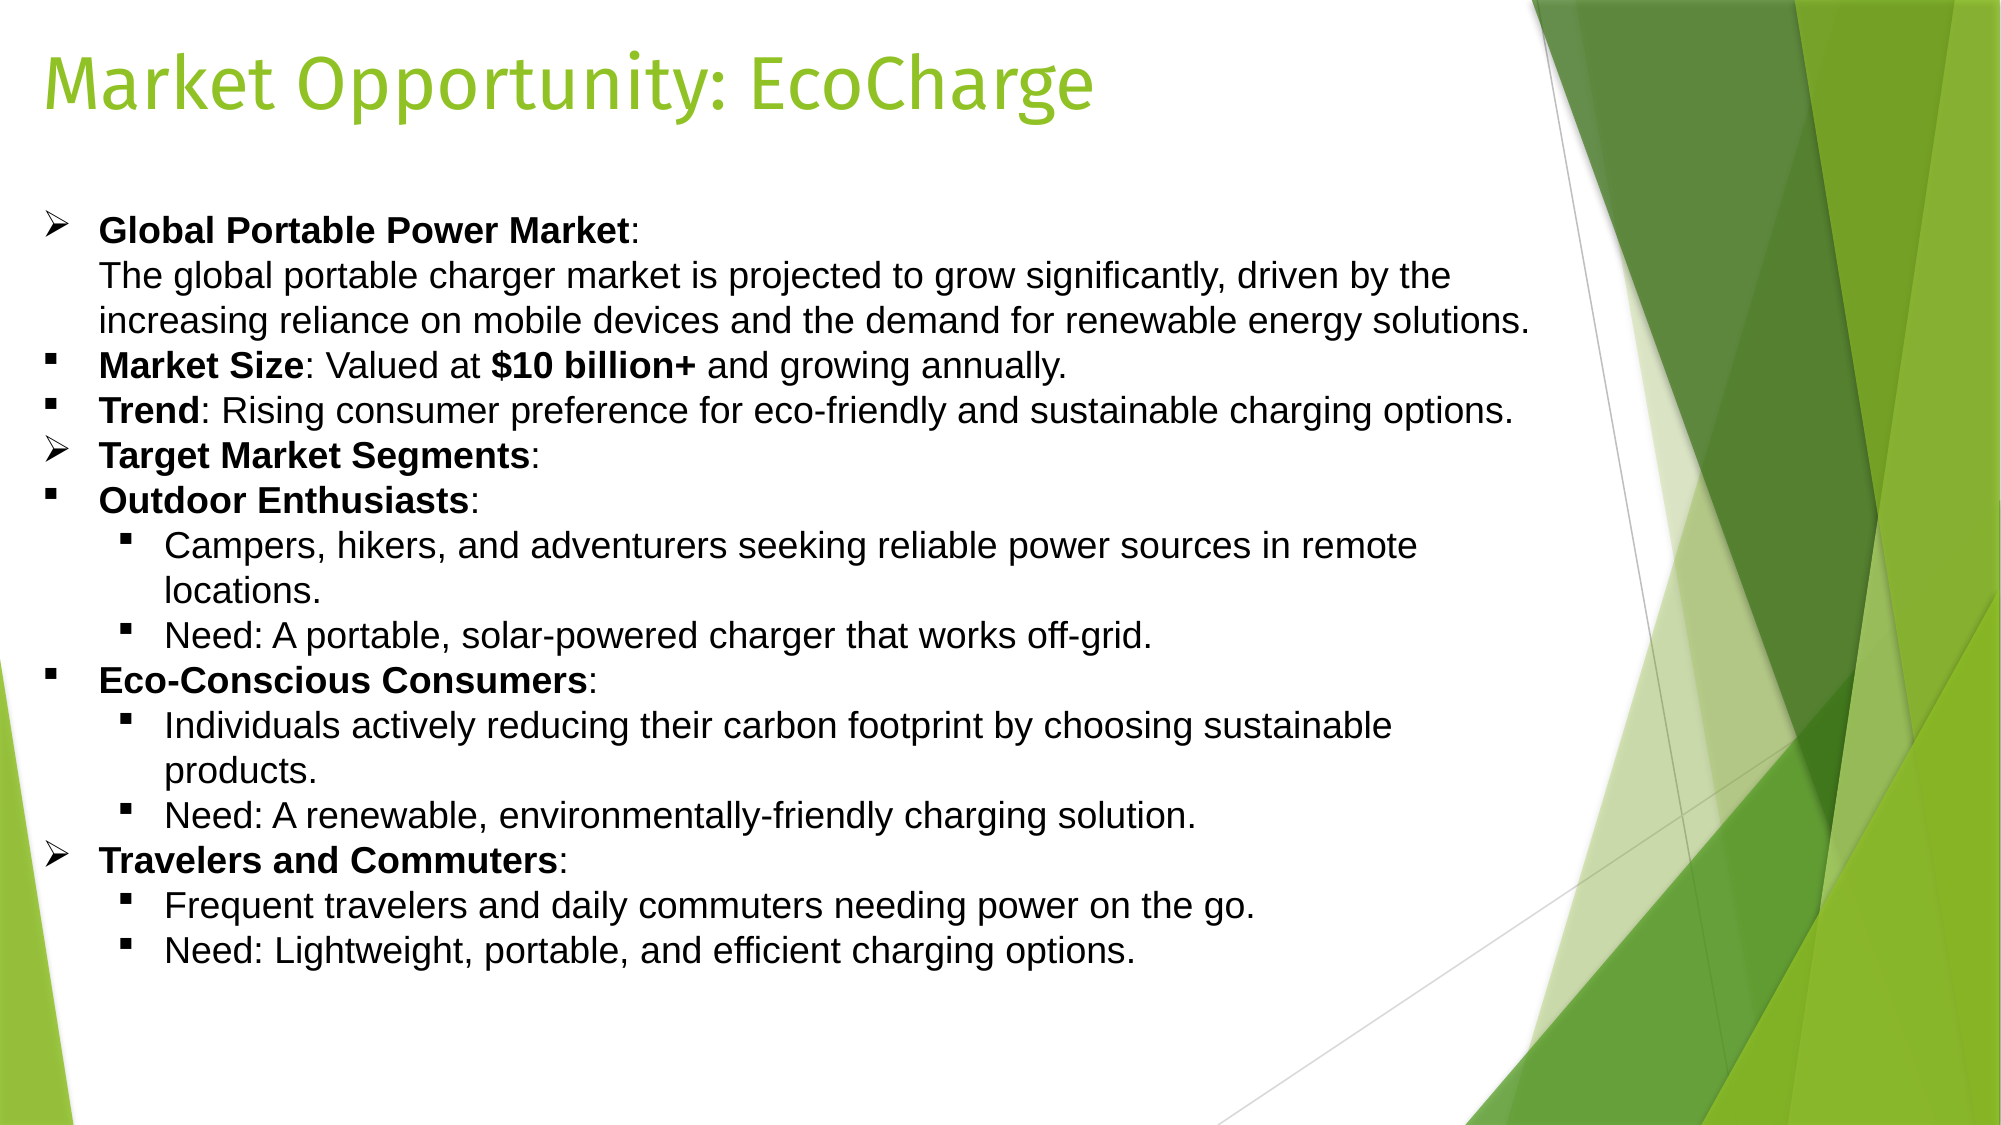

# Market Opportunity: EcoCharge
Global Portable Power Market:
The global portable charger market is projected to grow significantly, driven by the increasing reliance on mobile devices and the demand for renewable energy solutions.
Market Size: Valued at $10 billion+ and growing annually.
Trend: Rising consumer preference for eco-friendly and sustainable charging options.
Target Market Segments:
Outdoor Enthusiasts:
Campers, hikers, and adventurers seeking reliable power sources in remote locations.
Need: A portable, solar-powered charger that works off-grid.
Eco-Conscious Consumers:
Individuals actively reducing their carbon footprint by choosing sustainable products.
Need: A renewable, environmentally-friendly charging solution.
Travelers and Commuters:
Frequent travelers and daily commuters needing power on the go.
Need: Lightweight, portable, and efficient charging options.